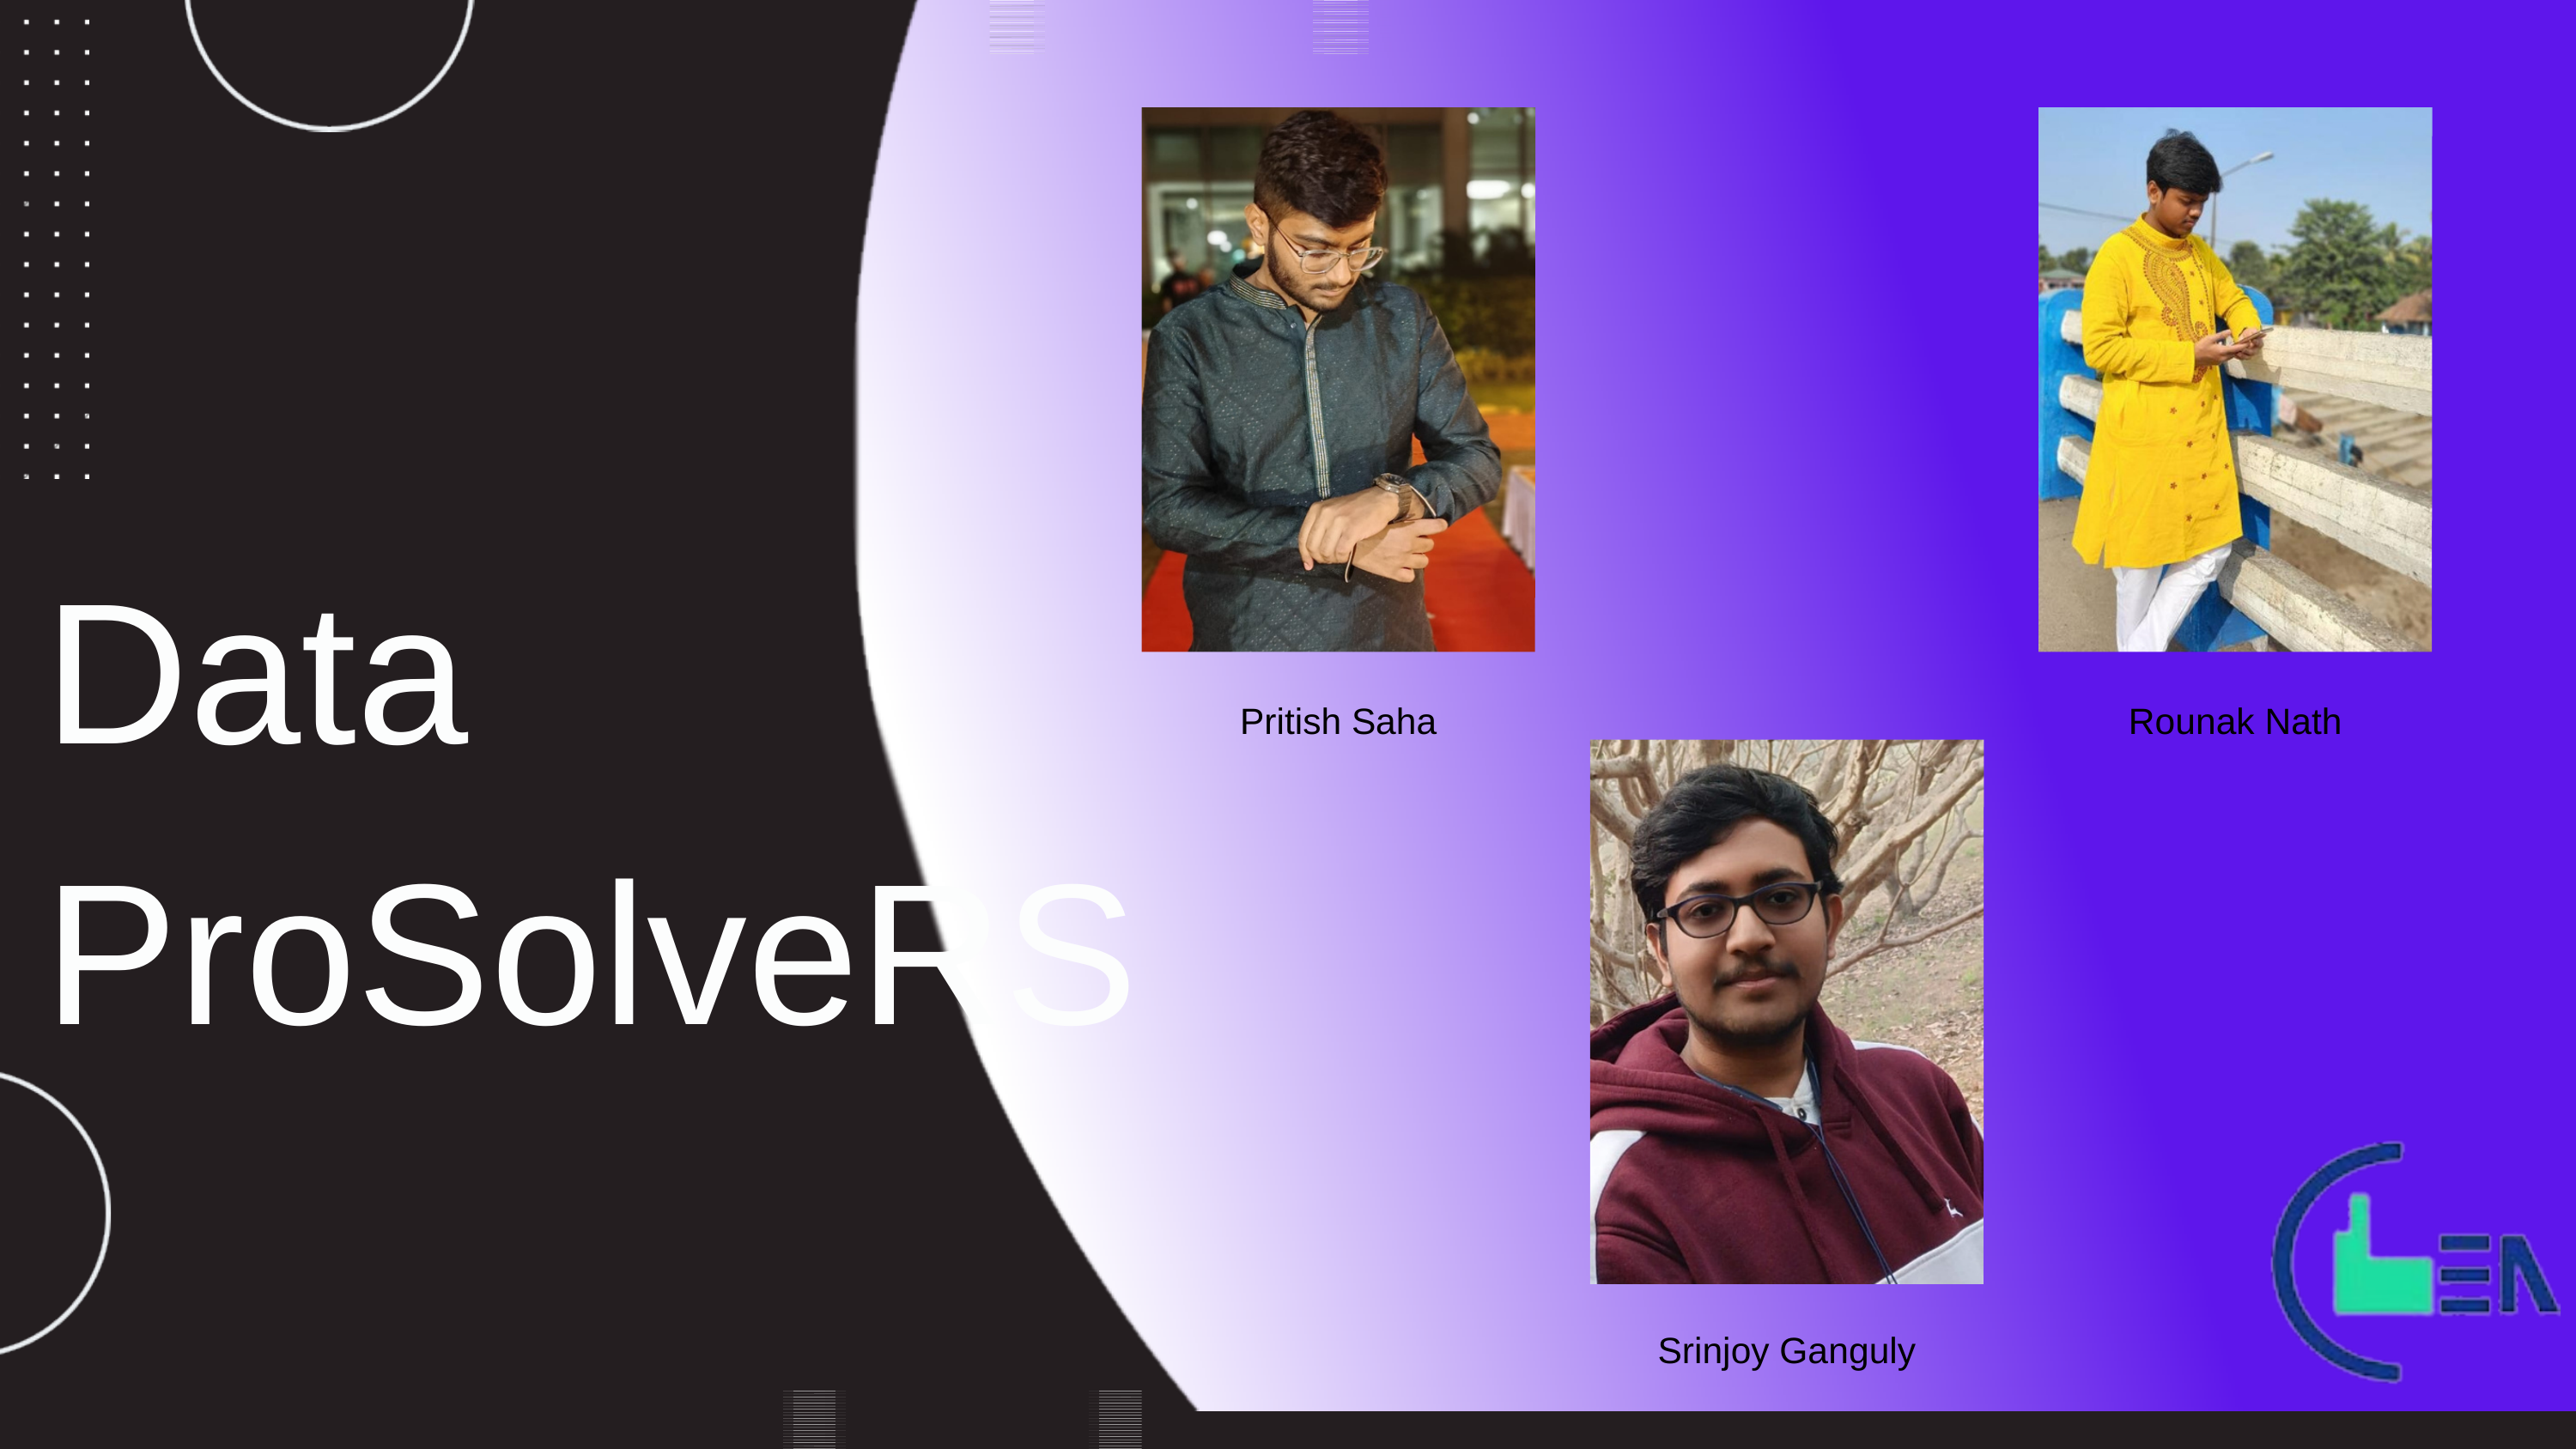

Data
ProSolveRS
Pritish Saha
Rounak Nath

Srinjoy Ganguly